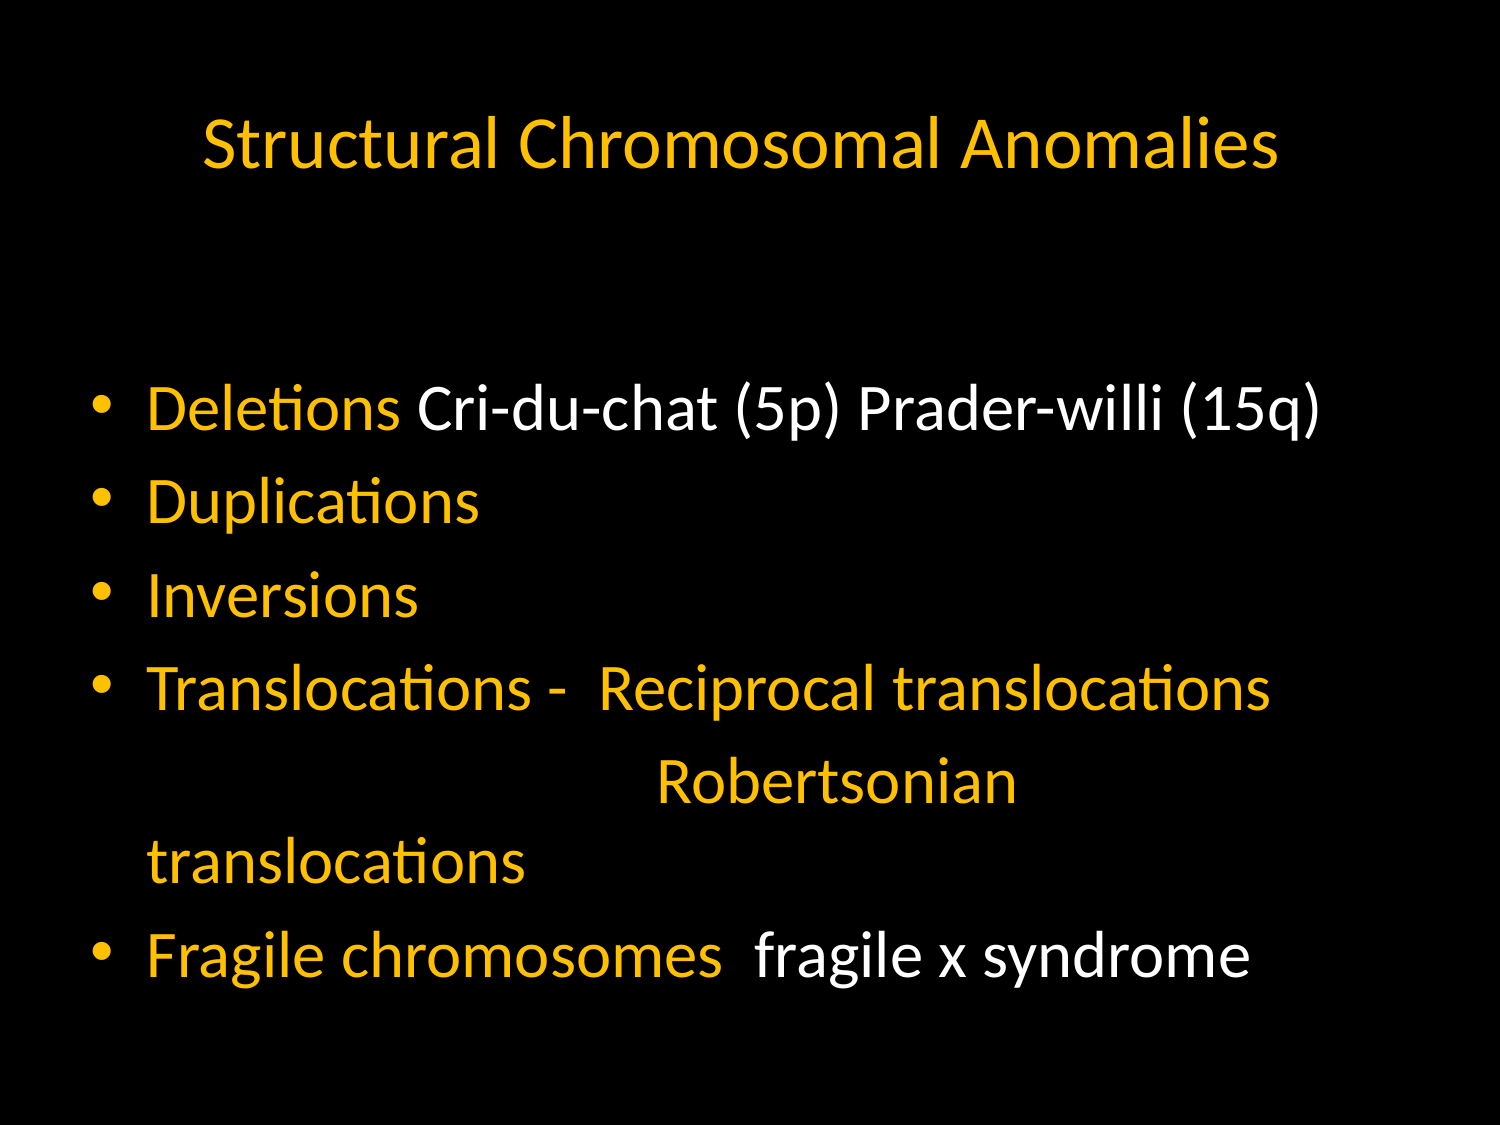

# Structural Chromosomal Anomalies

Deletions Cri-du-chat (5p) Prader-willi (15q)
Duplications
Inversions
Translocations -  Reciprocal translocations
				    Robertsonian translocations
Fragile chromosomes  fragile x syndrome